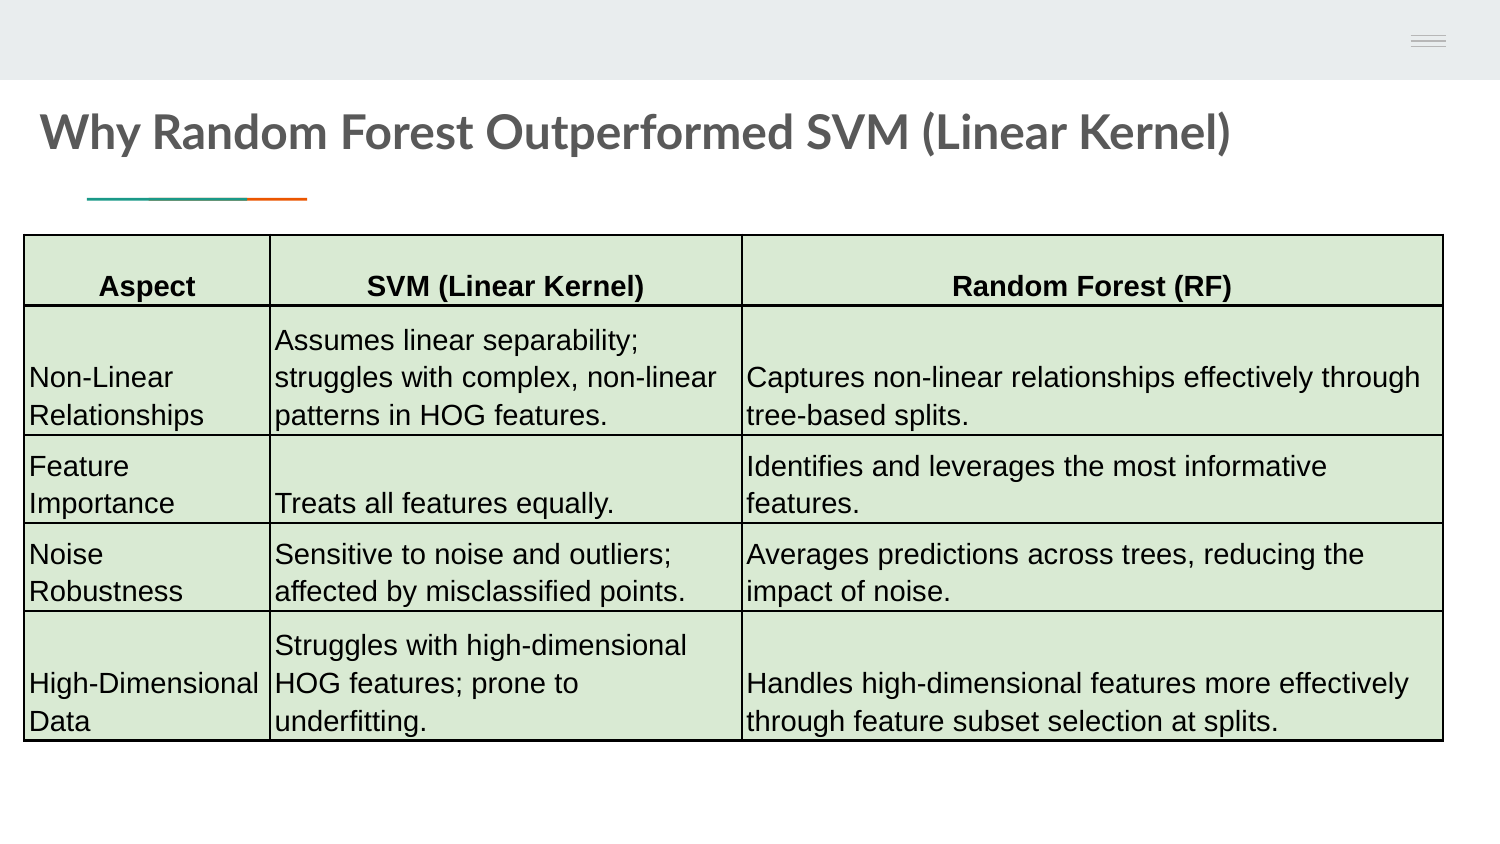

# Why Random Forest Outperformed SVM (Linear Kernel)
| Aspect | SVM (Linear Kernel) | Random Forest (RF) |
| --- | --- | --- |
| Non-Linear Relationships | Assumes linear separability; struggles with complex, non-linear patterns in HOG features. | Captures non-linear relationships effectively through tree-based splits. |
| Feature Importance | Treats all features equally. | Identifies and leverages the most informative features. |
| Noise Robustness | Sensitive to noise and outliers; affected by misclassified points. | Averages predictions across trees, reducing the impact of noise. |
| High-Dimensional Data | Struggles with high-dimensional HOG features; prone to underfitting. | Handles high-dimensional features more effectively through feature subset selection at splits. |